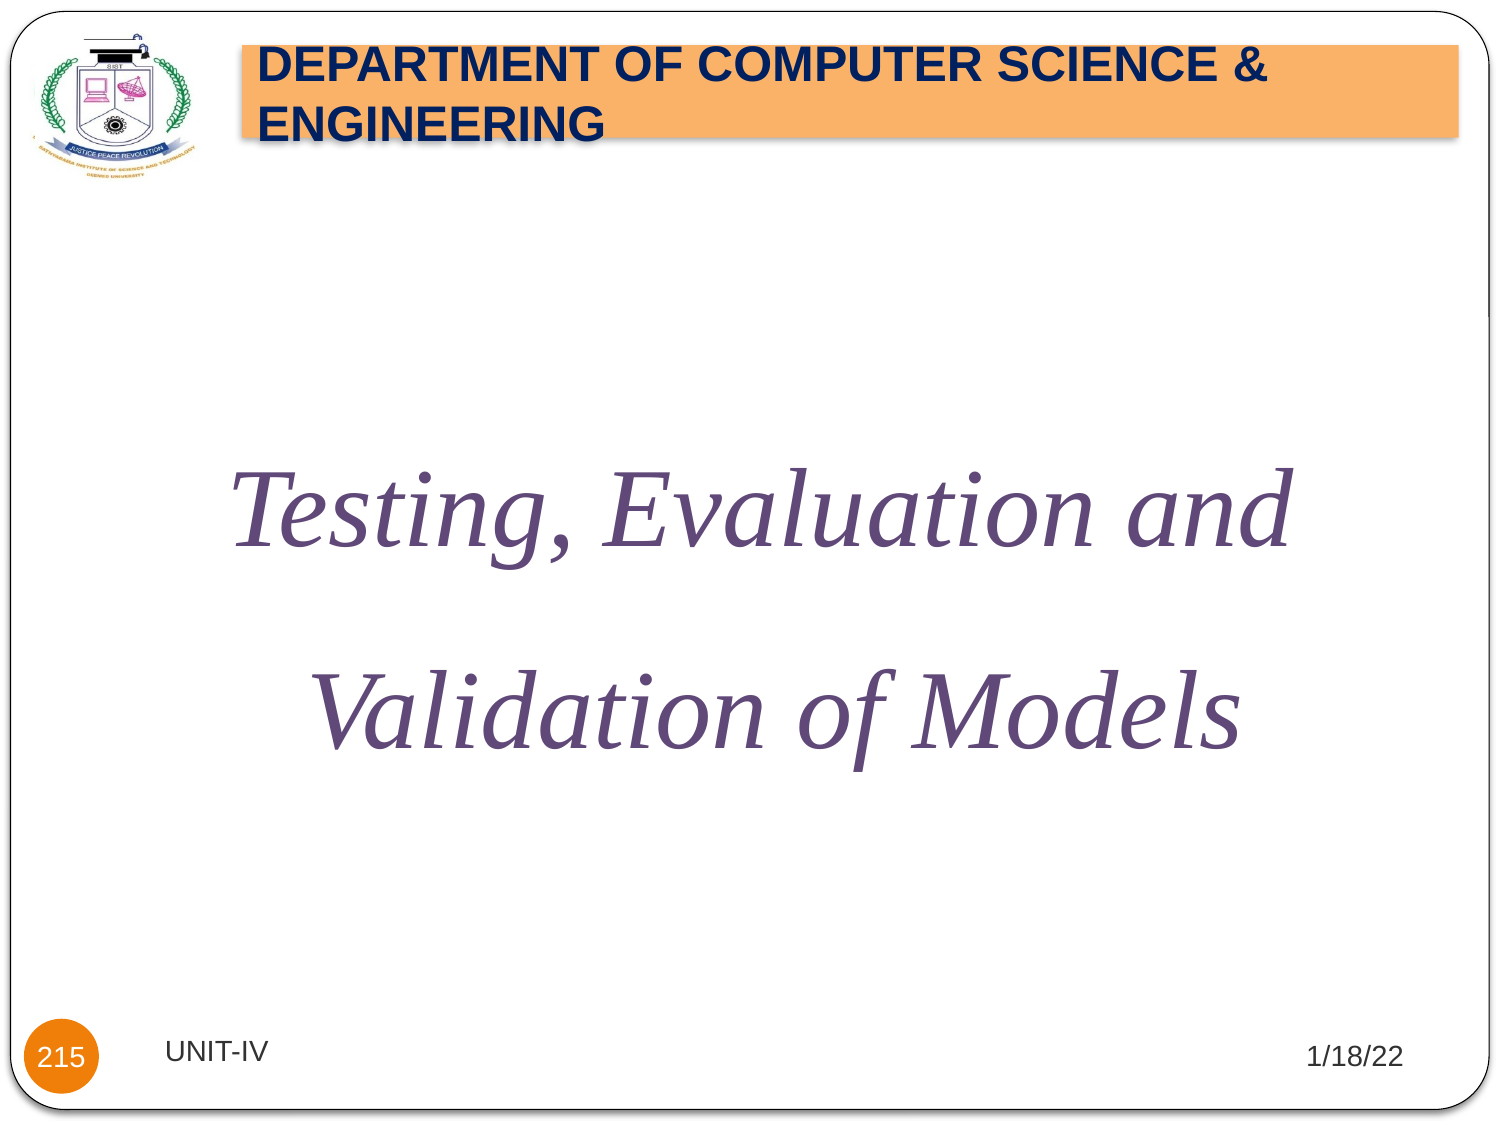

Testing, Evaluation and
Validation of Models
UNIT-IV
1/18/22
215